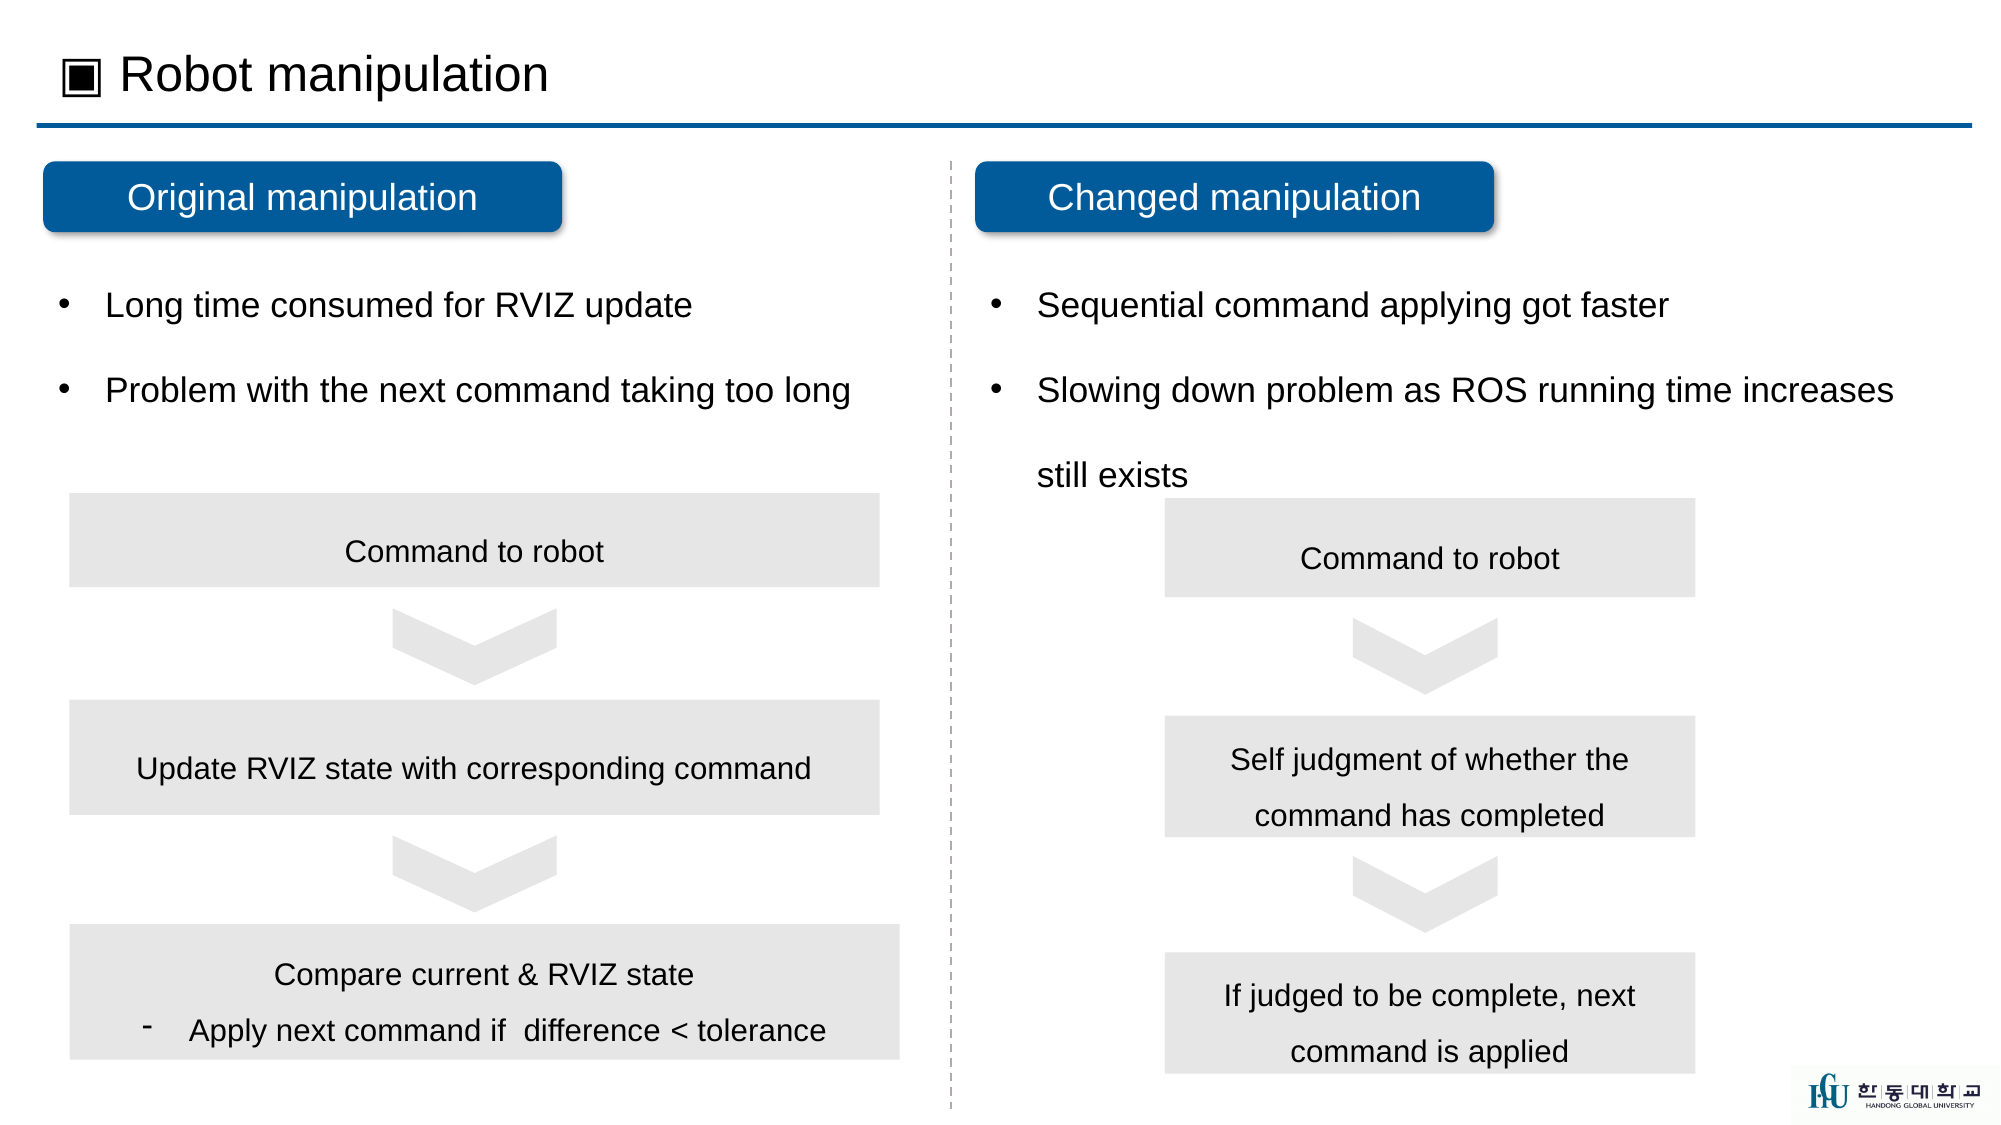

▣ Robot manipulation
Original manipulation
Changed manipulation
Long time consumed for RVIZ update
Problem with the next command taking too long
Sequential command applying got faster
Slowing down problem as ROS running time increases still exists
Command to robot
Update RVIZ state with corresponding command

Compare current & RVIZ state
Apply next command if  difference < tolerance
Command to robot

Self judgment of whether the command has completed

If judged to be complete, next command is applied